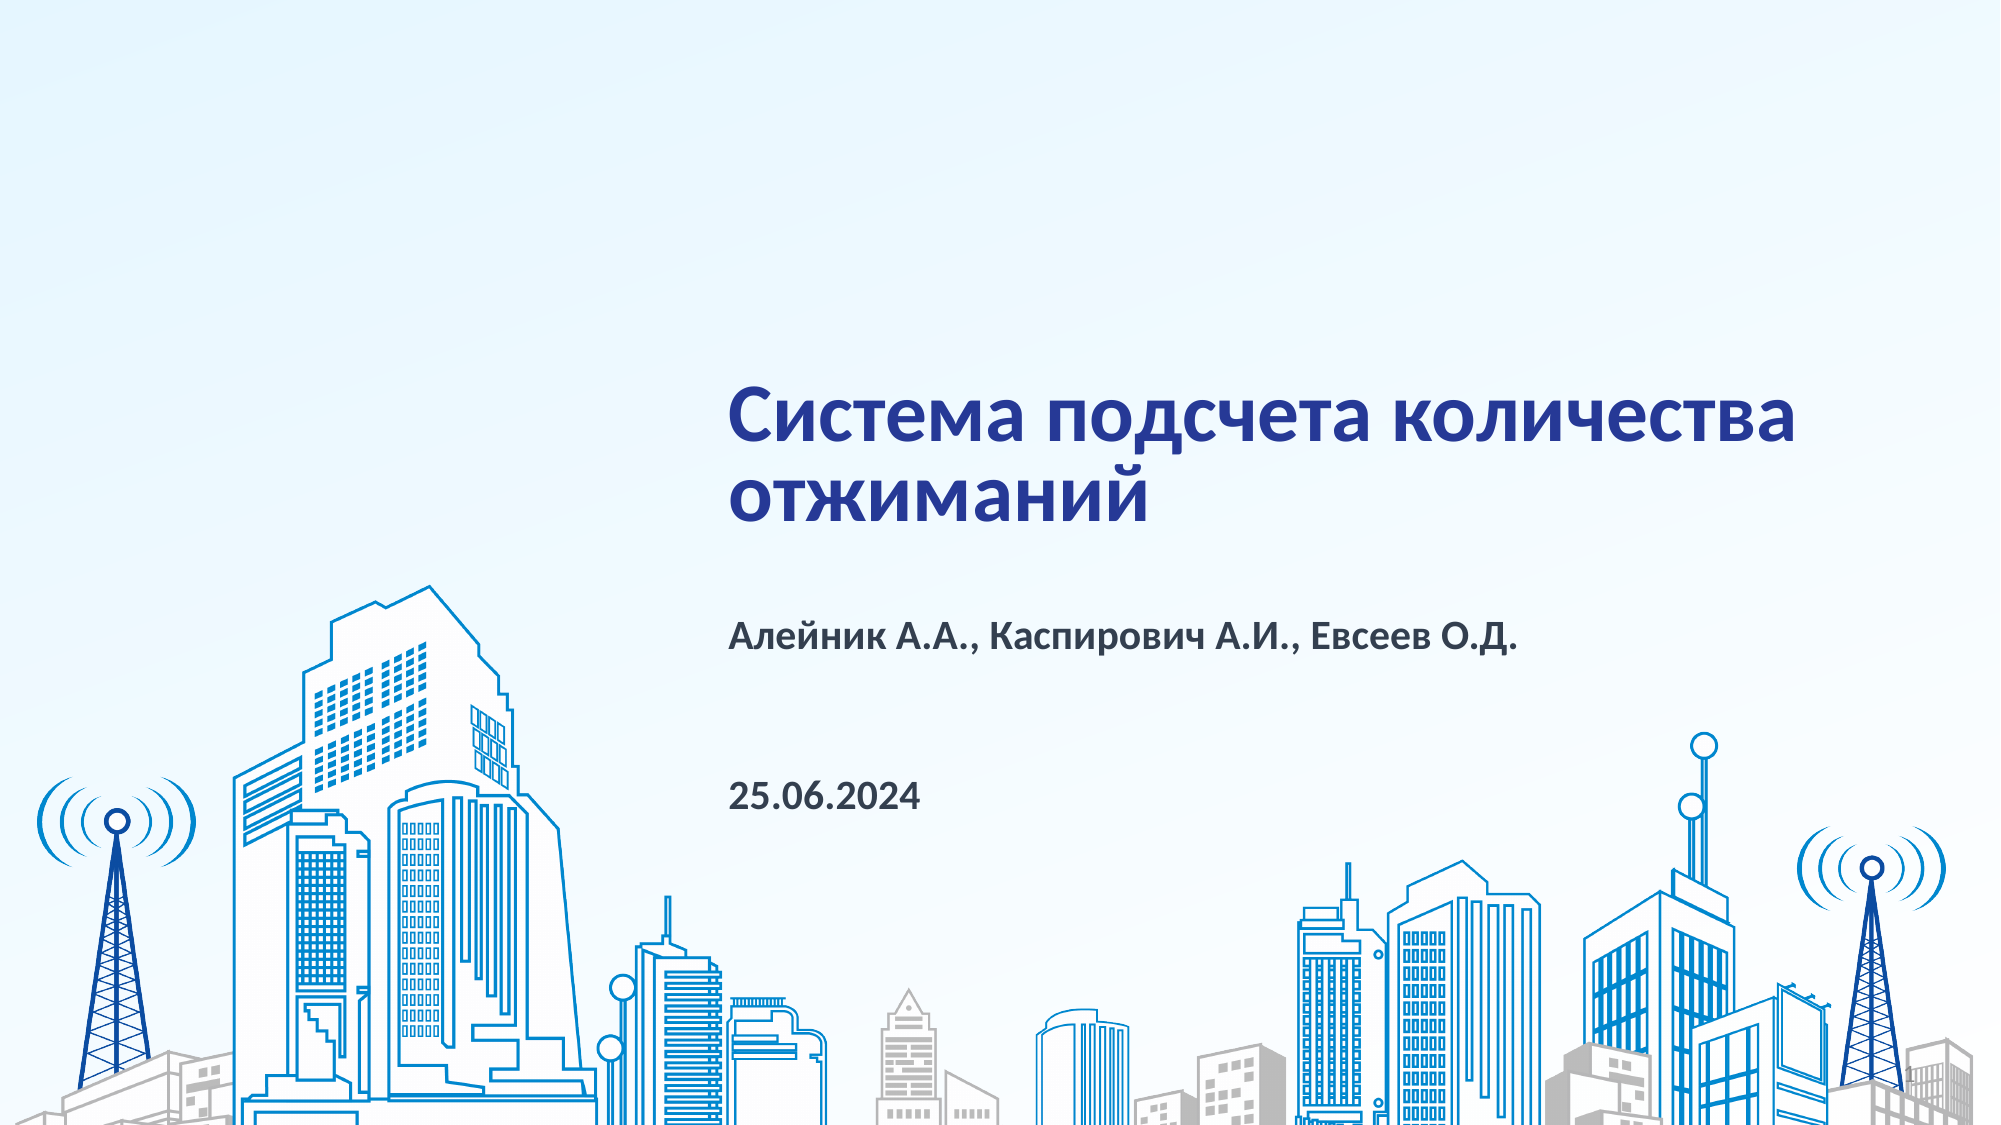

# Система подсчета количества отжиманий Алейник А.А., Каспирович А.И., Евсеев О.Д. 25.06.2024
1